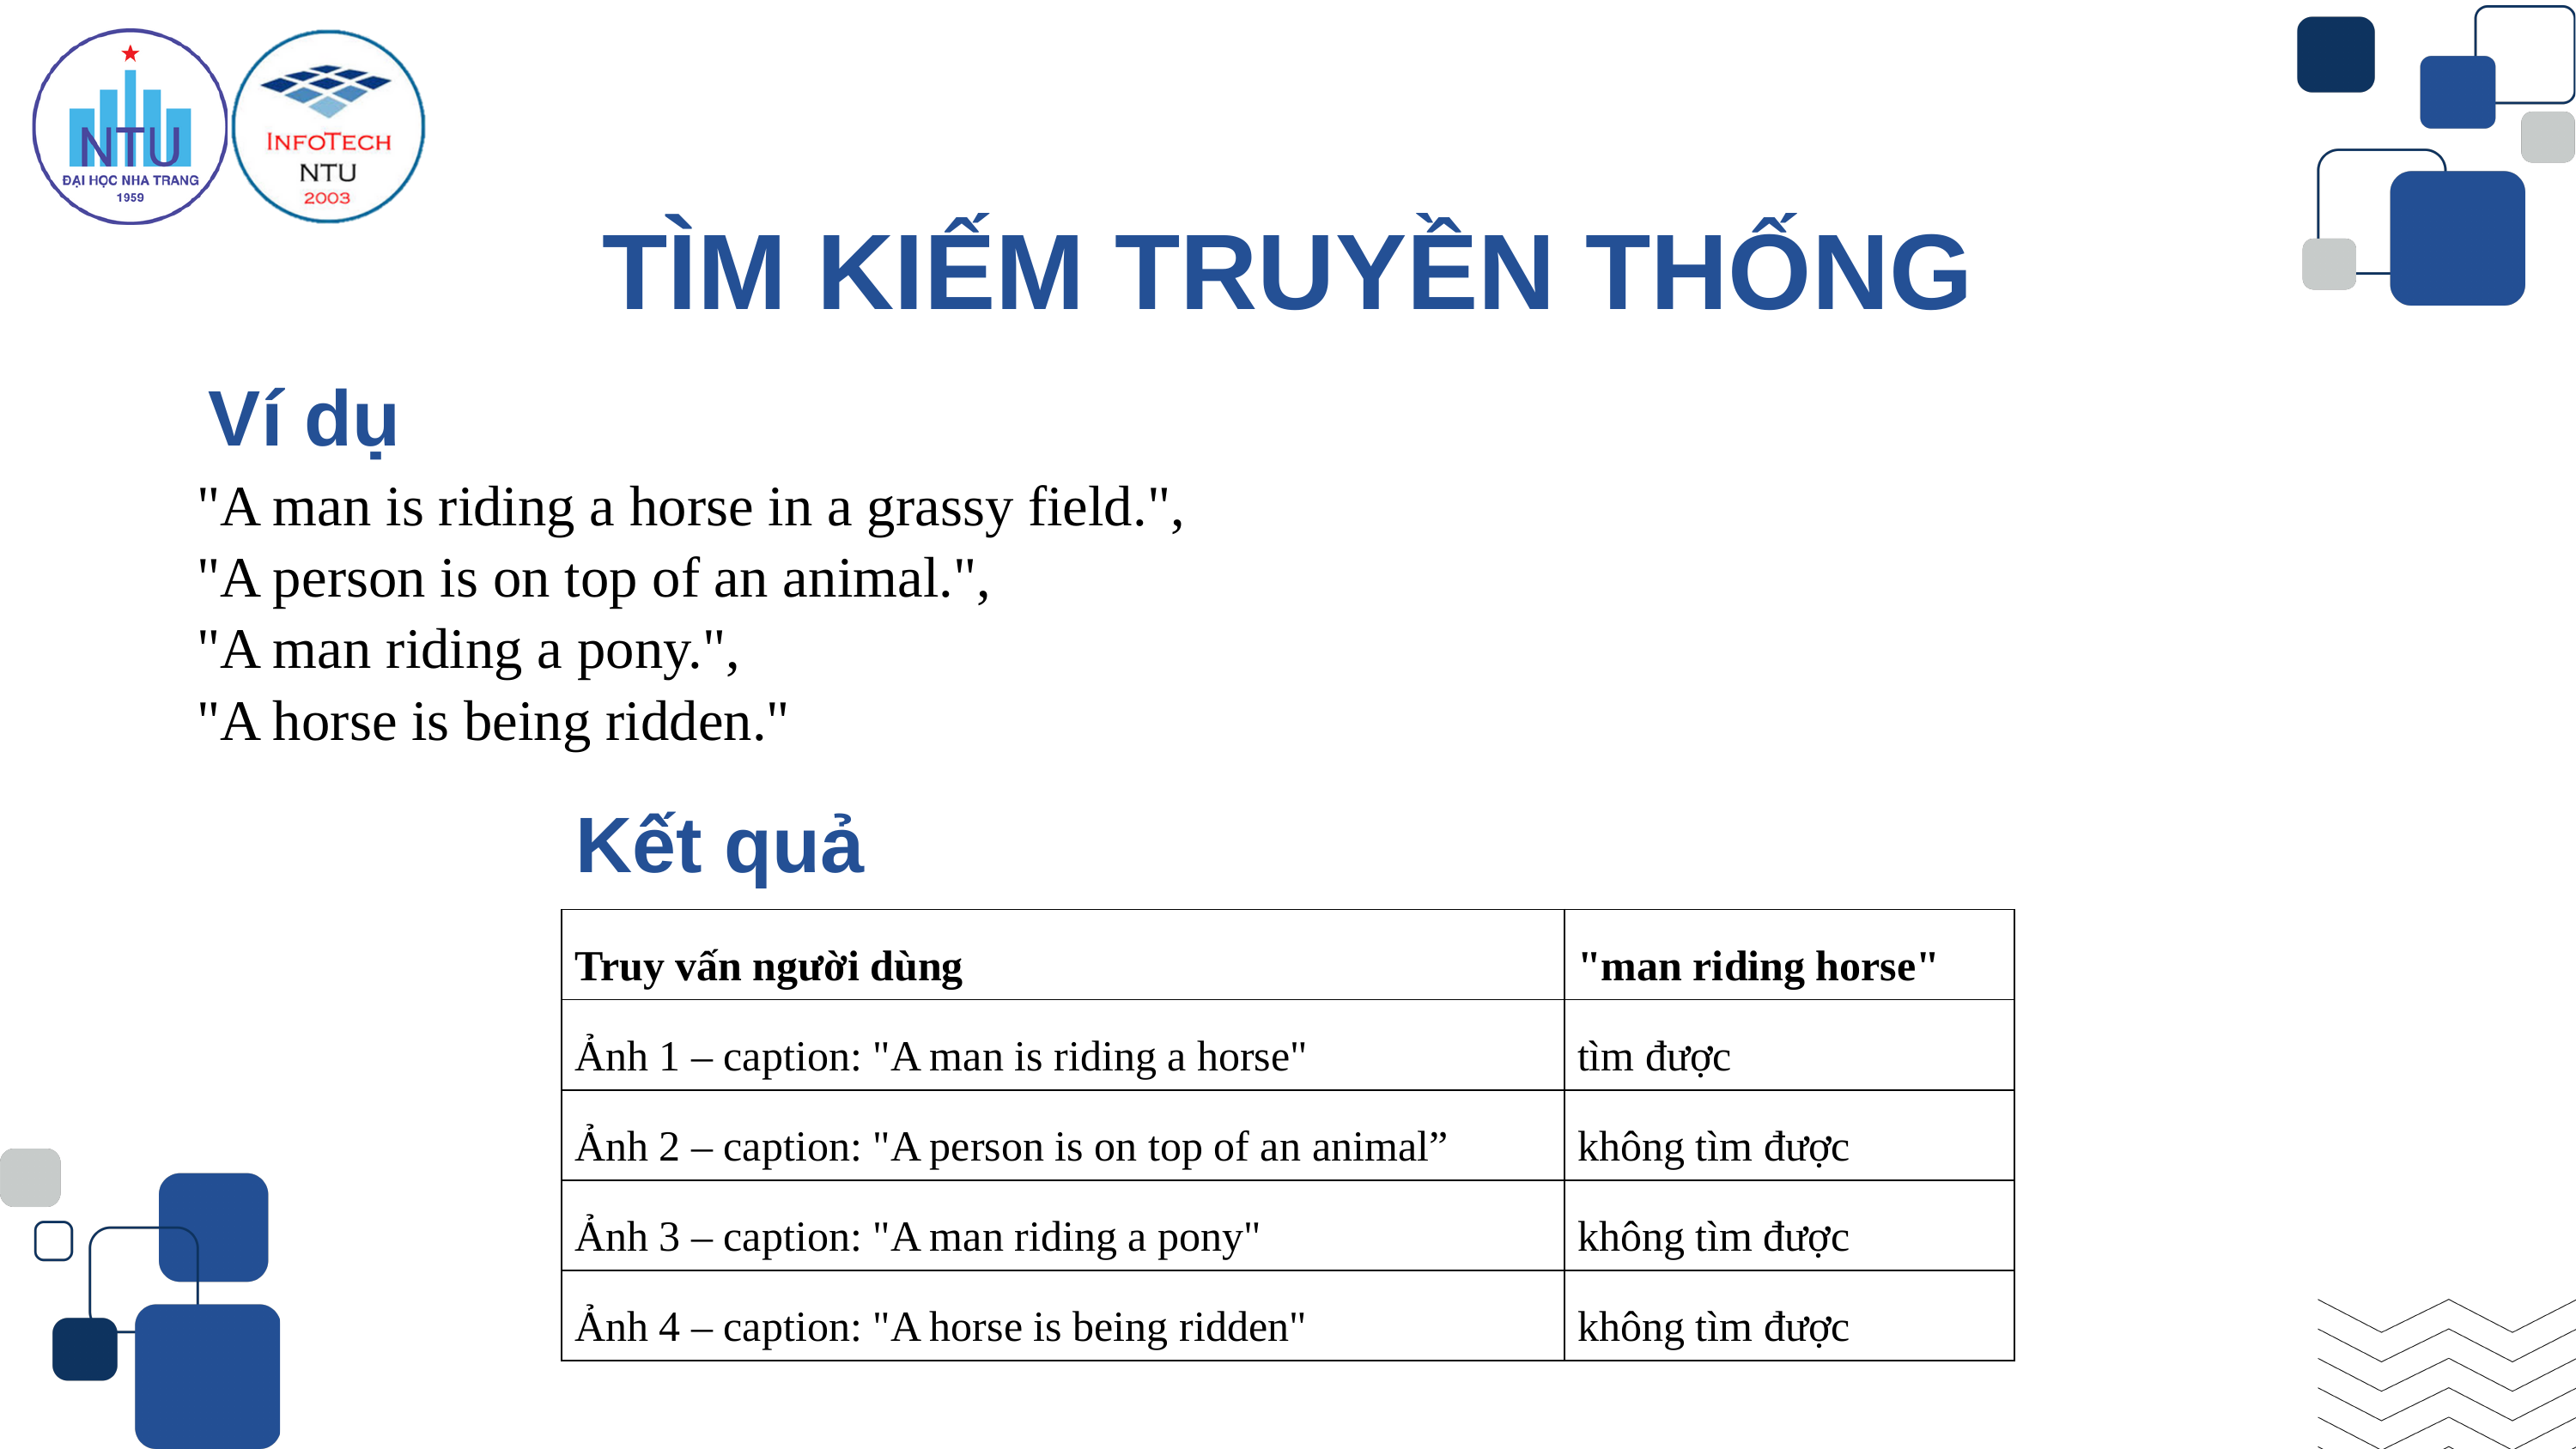

TÌM KIẾM TRUYỀN THỐNG
Ví dụ
"A man is riding a horse in a grassy field.",
"A person is on top of an animal.",
"A man riding a pony.",
"A horse is being ridden."
Kết quả
| Truy vấn người dùng | "man riding horse" |
| --- | --- |
| Ảnh 1 – caption: "A man is riding a horse" | tìm được |
| Ảnh 2 – caption: "A person is on top of an animal” | không tìm được |
| Ảnh 3 – caption: "A man riding a pony" | không tìm được |
| Ảnh 4 – caption: "A horse is being ridden" | không tìm được |